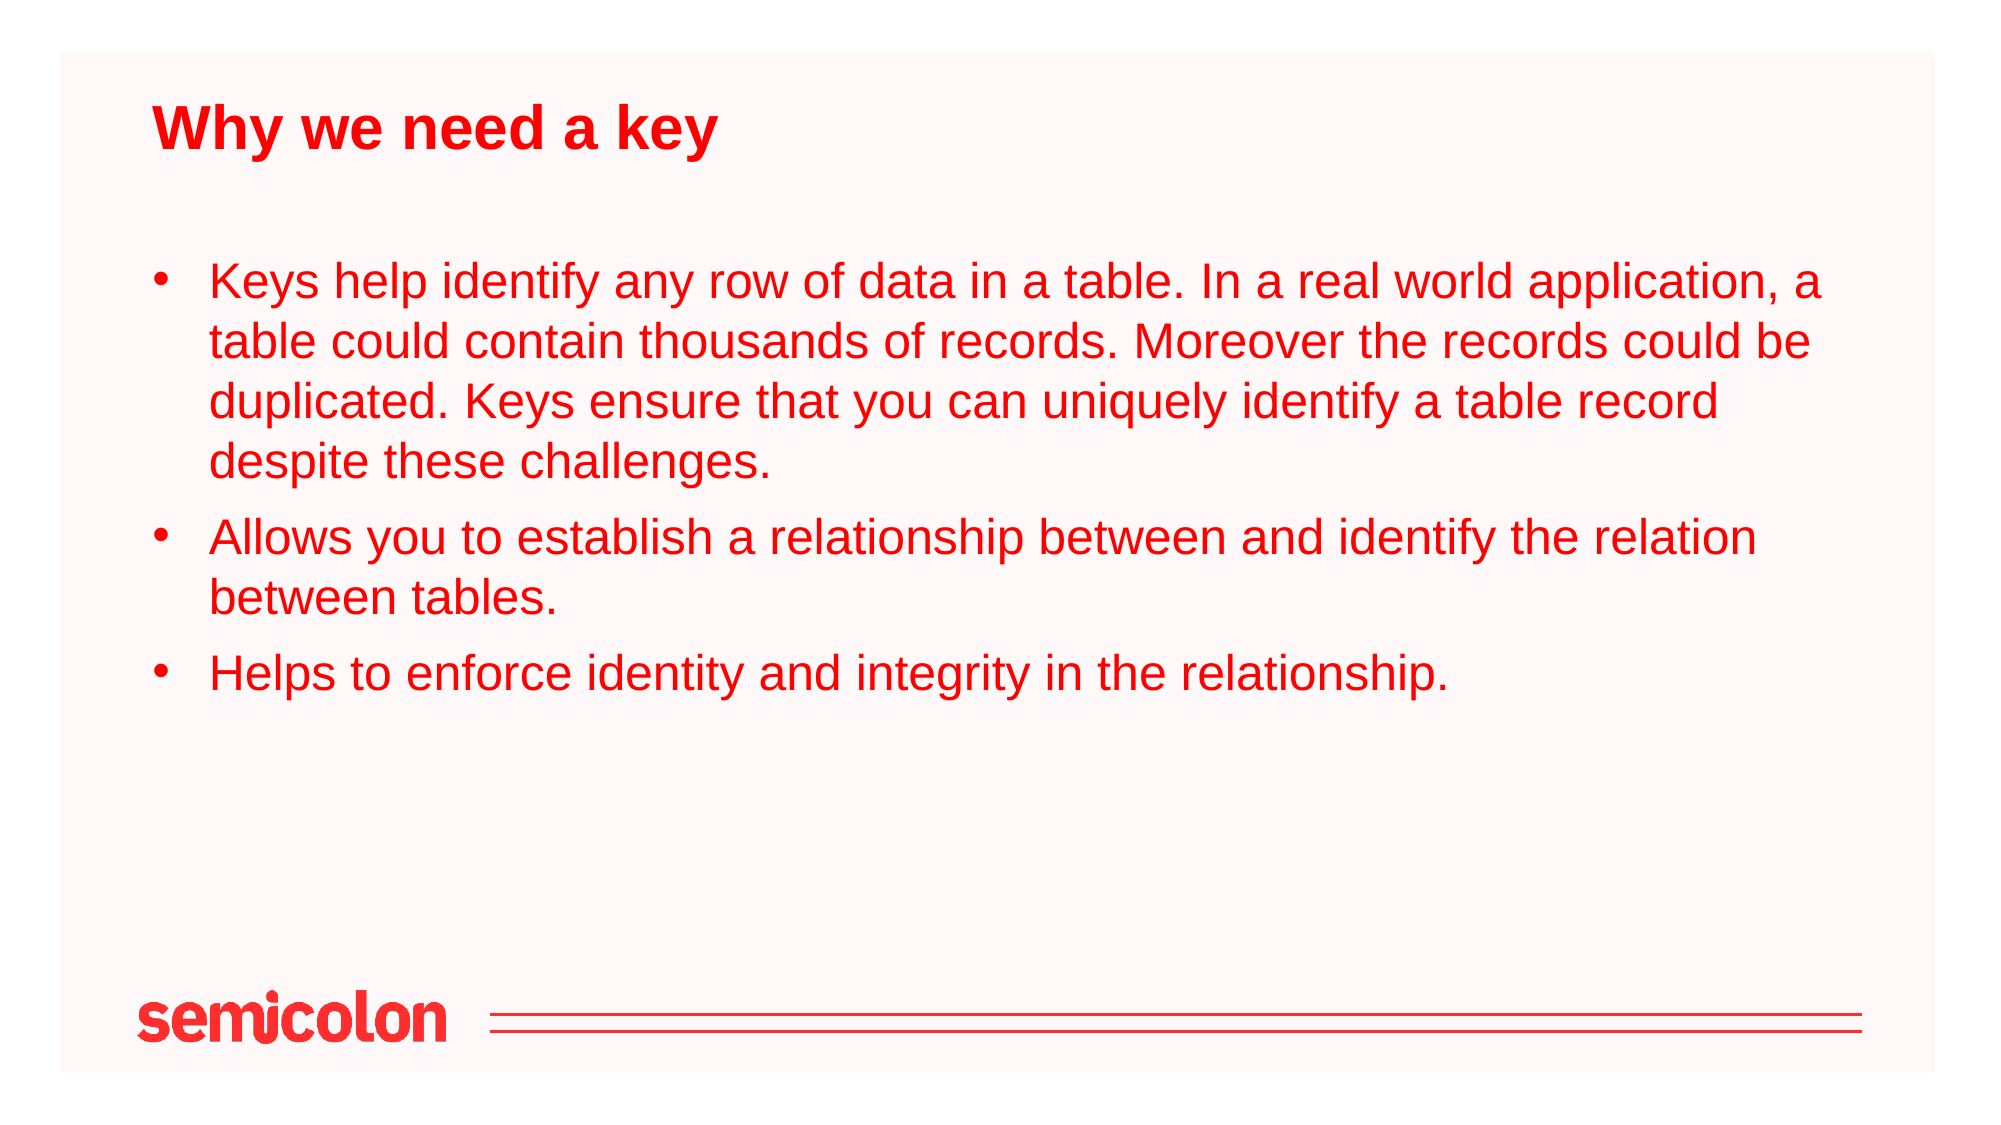

# Why we need a key
Keys help identify any row of data in a table. In a real world application, a table could contain thousands of records. Moreover the records could be duplicated. Keys ensure that you can uniquely identify a table record despite these challenges.
Allows you to establish a relationship between and identify the relation between tables.
Helps to enforce identity and integrity in the relationship.